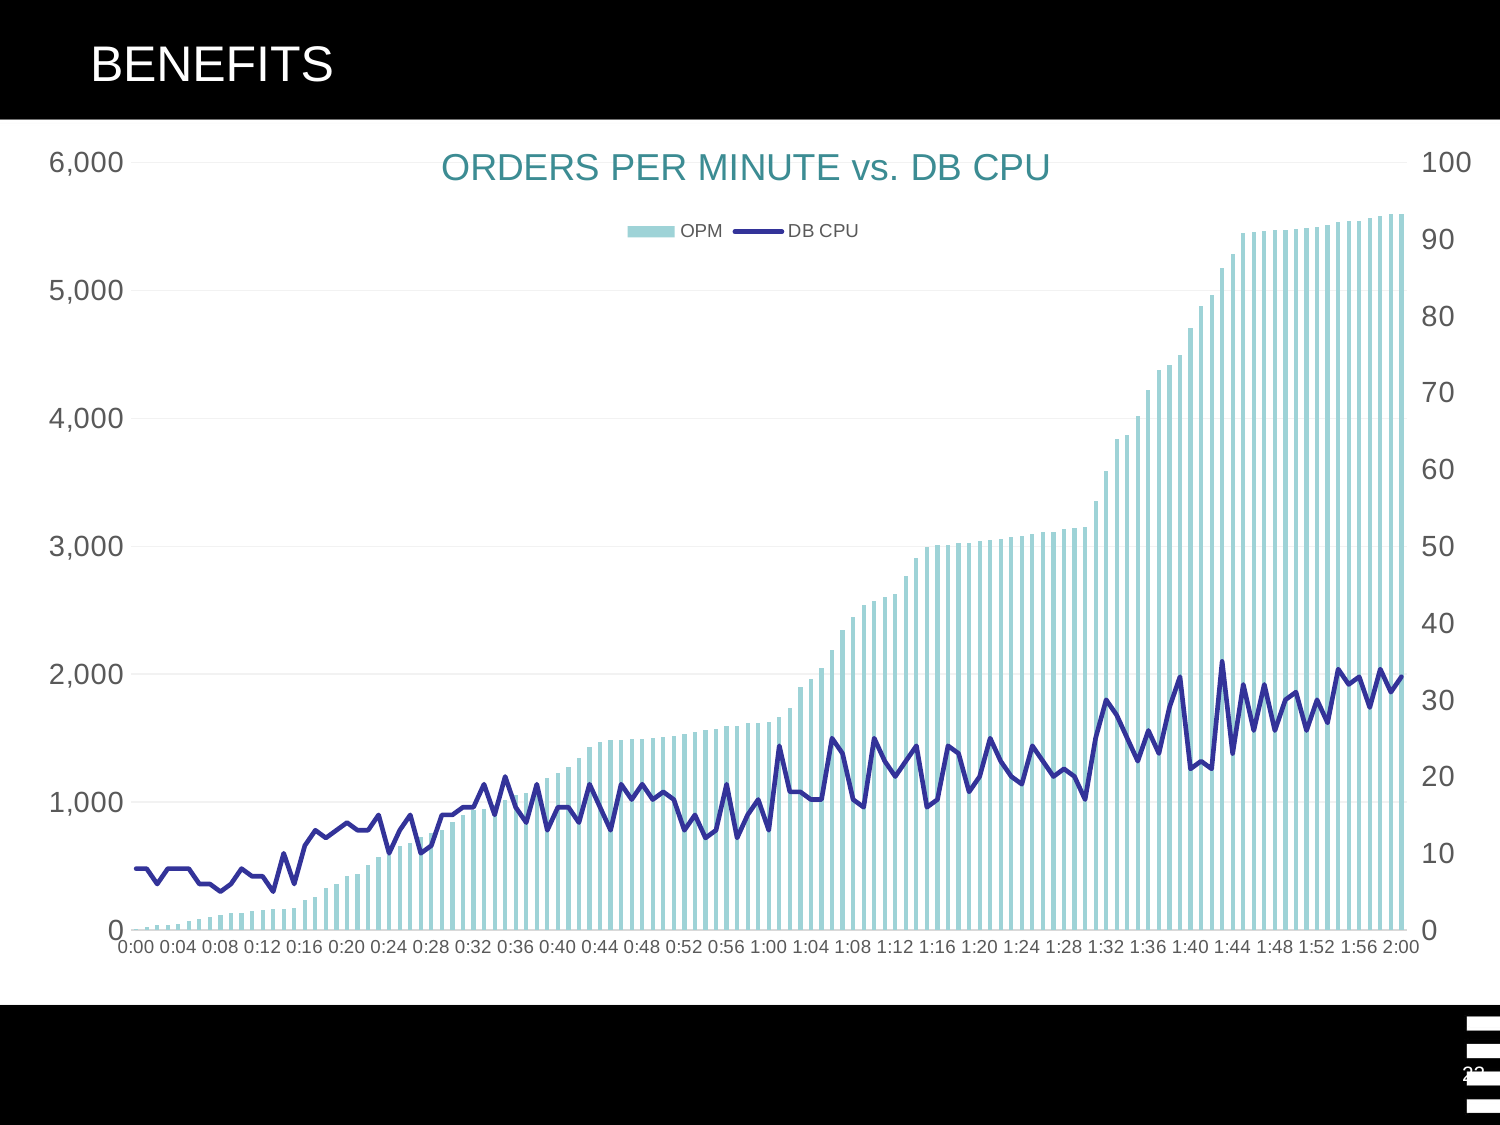

# BENEFITS

### Chart: ORDERS PER MINUTE vs. DB CPU

| Category | OPM | DB CPU |
|---|---|---|
| 0 | 10.0 | 8.0 |
| 6.9444444444444447E-4 | 27.0 | 8.0 |
| 1.3888888888888889E-3 | 36.0 | 6.0 |
| 2.0833333333333333E-3 | 41.0 | 8.0 |
| 2.7777777777777779E-3 | 50.0 | 8.0 |
| 3.4722222222222225E-3 | 68.0 | 8.0 |
| 4.1666666666666666E-3 | 83.0 | 6.0 |
| 4.8611111111111112E-3 | 103.0 | 6.0 |
| 5.5555555555555558E-3 | 115.0 | 5.0 |
| 6.2500000000000003E-3 | 130.0 | 6.0 |
| 6.9444444444444449E-3 | 133.0 | 8.0 |
| 7.6388888888888895E-3 | 150.0 | 7.0 |
| 8.3333333333333332E-3 | 155.0 | 7.0 |
| 9.0277777777777769E-3 | 161.0 | 5.0 |
| 9.7222222222222206E-3 | 165.0 | 10.0 |
| 1.0416666666666664E-2 | 173.0 | 6.0 |
| 1.1111111111111108E-2 | 234.0 | 11.0 |
| 1.1805555555555552E-2 | 262.0 | 13.0 |
| 1.2499999999999995E-2 | 331.0 | 12.0 |
| 1.3194444444444439E-2 | 358.0 | 13.0 |
| 1.3888888888888883E-2 | 422.0 | 14.0 |
| 1.4583333333333327E-2 | 439.0 | 13.0 |
| 1.527777777777777E-2 | 509.0 | 13.0 |
| 1.5972222222222214E-2 | 568.0 | 15.0 |
| 1.6666666666666659E-2 | 589.0 | 10.0 |
| 1.7361111111111105E-2 | 655.0 | 13.0 |
| 1.805555555555555E-2 | 679.0 | 15.0 |
| 1.8749999999999996E-2 | 727.0 | 10.0 |
| 1.9444444444444441E-2 | 762.0 | 11.0 |
| 2.0138888888888887E-2 | 783.0 | 15.0 |
| 2.0833333333333332E-2 | 842.0 | 15.0 |
| 2.1527777777777778E-2 | 898.0 | 16.0 |
| 2.2222222222222223E-2 | 936.0 | 16.0 |
| 2.2916666666666669E-2 | 949.0 | 19.0 |
| 2.3611111111111114E-2 | 981.0 | 15.0 |
| 2.4305555555555559E-2 | 1015.0 | 20.0 |
| 2.5000000000000005E-2 | 1057.0 | 16.0 |
| 2.569444444444445E-2 | 1071.0 | 14.0 |
| 2.6388888888888896E-2 | 1094.0 | 19.0 |
| 2.7083333333333341E-2 | 1185.0 | 13.0 |
| 2.7777777777777787E-2 | 1227.0 | 16.0 |
| 2.8472222222222232E-2 | 1277.0 | 16.0 |
| 2.9166666666666678E-2 | 1346.0 | 14.0 |
| 2.9861111111111123E-2 | 1433.0 | 19.0 |
| 3.0555555555555568E-2 | 1472.0 | 16.0 |
| 3.1250000000000014E-2 | 1487.0 | 13.0 |
| 3.1944444444444456E-2 | 1488.0 | 19.0 |
| 3.2638888888888898E-2 | 1490.0 | 17.0 |
| 3.333333333333334E-2 | 1495.0 | 19.0 |
| 3.4027777777777782E-2 | 1503.0 | 17.0 |
| 3.4722222222222224E-2 | 1512.0 | 18.0 |
| 3.5416666666666666E-2 | 1518.0 | 17.0 |
| 3.6111111111111108E-2 | 1532.0 | 13.0 |
| 3.680555555555555E-2 | 1546.0 | 15.0 |
| 3.7499999999999992E-2 | 1562.0 | 12.0 |
| 3.8194444444444434E-2 | 1574.0 | 13.0 |
| 3.8888888888888876E-2 | 1592.0 | 19.0 |
| 3.9583333333333318E-2 | 1598.0 | 12.0 |
| 4.027777777777776E-2 | 1616.0 | 15.0 |
| 4.0972222222222202E-2 | 1618.0 | 17.0 |
| 4.1666666666666644E-2 | 1626.0 | 13.0 |
| 4.2361111111111086E-2 | 1669.0 | 24.0 |
| 4.3055555555555527E-2 | 1737.0 | 18.0 |
| 4.3749999999999969E-2 | 1902.0 | 18.0 |
| 4.4444444444444411E-2 | 1960.0 | 17.0 |
| 4.5138888888888853E-2 | 2045.0 | 17.0 |
| 4.5833333333333295E-2 | 2189.0 | 25.0 |
| 4.6527777777777737E-2 | 2349.0 | 23.0 |
| 4.7222222222222179E-2 | 2444.0 | 17.0 |
| 4.7916666666666621E-2 | 2538.0 | 16.0 |
| 4.8611111111111063E-2 | 2573.0 | 25.0 |
| 4.9305555555555505E-2 | 2606.0 | 22.0 |
| 4.9999999999999947E-2 | 2628.0 | 20.0 |
| 5.0694444444444389E-2 | 2765.0 | 22.0 |
| 5.1388888888888831E-2 | 2910.0 | 24.0 |
| 5.2083333333333273E-2 | 2995.0 | 16.0 |
| 5.2777777777777715E-2 | 3009.0 | 17.0 |
| 5.3472222222222157E-2 | 3012.0 | 24.0 |
| 5.4166666666666599E-2 | 3024.0 | 23.0 |
| 5.4861111111111041E-2 | 3029.0 | 18.0 |
| 5.5555555555555483E-2 | 3038.0 | 20.0 |
| 5.6249999999999925E-2 | 3052.0 | 25.0 |
| 5.6944444444444367E-2 | 3056.0 | 22.0 |
| 5.7638888888888809E-2 | 3072.0 | 20.0 |
| 5.8333333333333251E-2 | 3079.0 | 19.0 |
| 5.9027777777777693E-2 | 3099.0 | 24.0 |
| 5.9722222222222135E-2 | 3112.0 | 22.0 |
| 6.0416666666666577E-2 | 3113.0 | 20.0 |
| 6.1111111111111019E-2 | 3133.0 | 21.0 |
| 6.1805555555555461E-2 | 3147.0 | 20.0 |
| 6.2499999999999903E-2 | 3150.0 | 17.0 |
| 6.3194444444444345E-2 | 3355.0 | 25.0 |
| 6.3888888888888787E-2 | 3592.0 | 30.0 |
| 6.4583333333333229E-2 | 3841.0 | 28.0 |
| 6.5277777777777671E-2 | 3873.0 | 25.0 |
| 6.5972222222222113E-2 | 4017.0 | 22.0 |
| 6.6666666666666555E-2 | 4223.0 | 26.0 |
| 6.7361111111110997E-2 | 4379.0 | 23.0 |
| 6.8055555555555439E-2 | 4417.0 | 29.0 |
| 6.8749999999999881E-2 | 4495.0 | 33.0 |
| 6.9444444444444323E-2 | 4704.0 | 21.0 |
| 7.0138888888888765E-2 | 4876.0 | 22.0 |
| 7.0833333333333207E-2 | 4962.0 | 21.0 |
| 7.1527777777777649E-2 | 5177.0 | 35.0 |
| 7.2222222222222091E-2 | 5288.0 | 23.0 |
| 7.2916666666666533E-2 | 5448.0 | 32.0 |
| 7.3611111111110974E-2 | 5459.0 | 26.0 |
| 7.4305555555555416E-2 | 5462.0 | 32.0 |
| 7.4999999999999858E-2 | 5472.0 | 26.0 |
| 7.56944444444443E-2 | 5474.0 | 30.0 |
| 7.6388888888888742E-2 | 5477.0 | 31.0 |
| 7.7083333333333184E-2 | 5492.0 | 26.0 |
| 7.7777777777777626E-2 | 5493.0 | 30.0 |
| 7.8472222222222068E-2 | 5513.0 | 27.0 |
| 7.916666666666651E-2 | 5533.0 | 34.0 |
| 7.9861111111110952E-2 | 5544.0 | 32.0 |
| 8.0555555555555394E-2 | 5546.0 | 33.0 |
| 8.1249999999999836E-2 | 5564.0 | 29.0 |
| 8.1944444444444278E-2 | 5582.0 | 34.0 |
| 8.263888888888872E-2 | 5598.0 | 31.0 |
| 8.3333333333333162E-2 | 5599.0 | 33.0 |
22